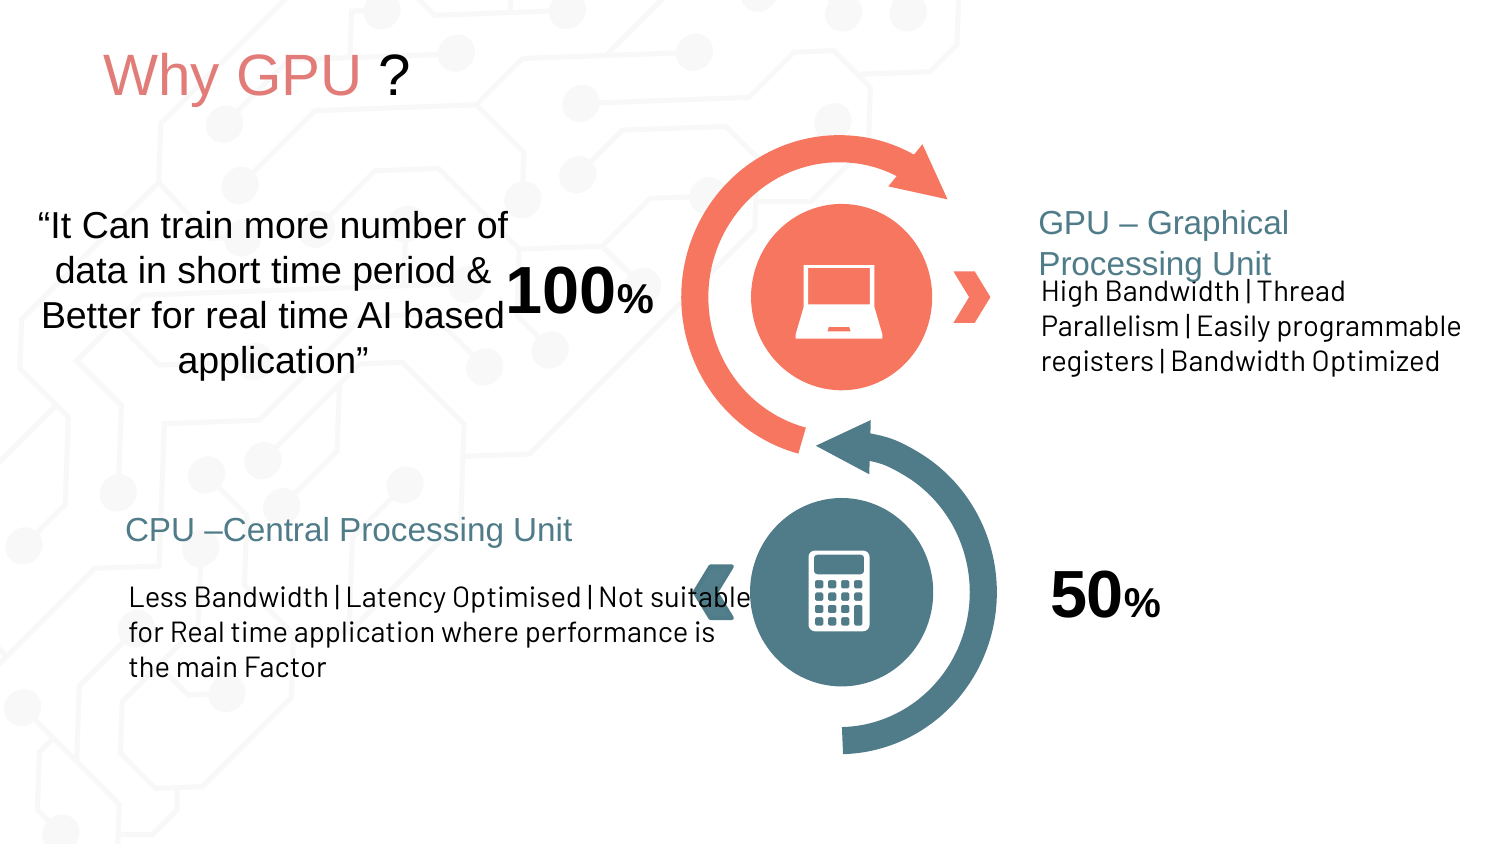

# Why GPU ?

“It Can train more number of data in short time period & Better for real time AI based application”
GPU – Graphical Processing Unit
High Bandwidth | Thread Parallelism | Easily programmable registers | Bandwidth Optimized
100%

CPU –Central Processing Unit
Less Bandwidth | Latency Optimised | Not suitable for Real time application where performance is the main Factor

50%